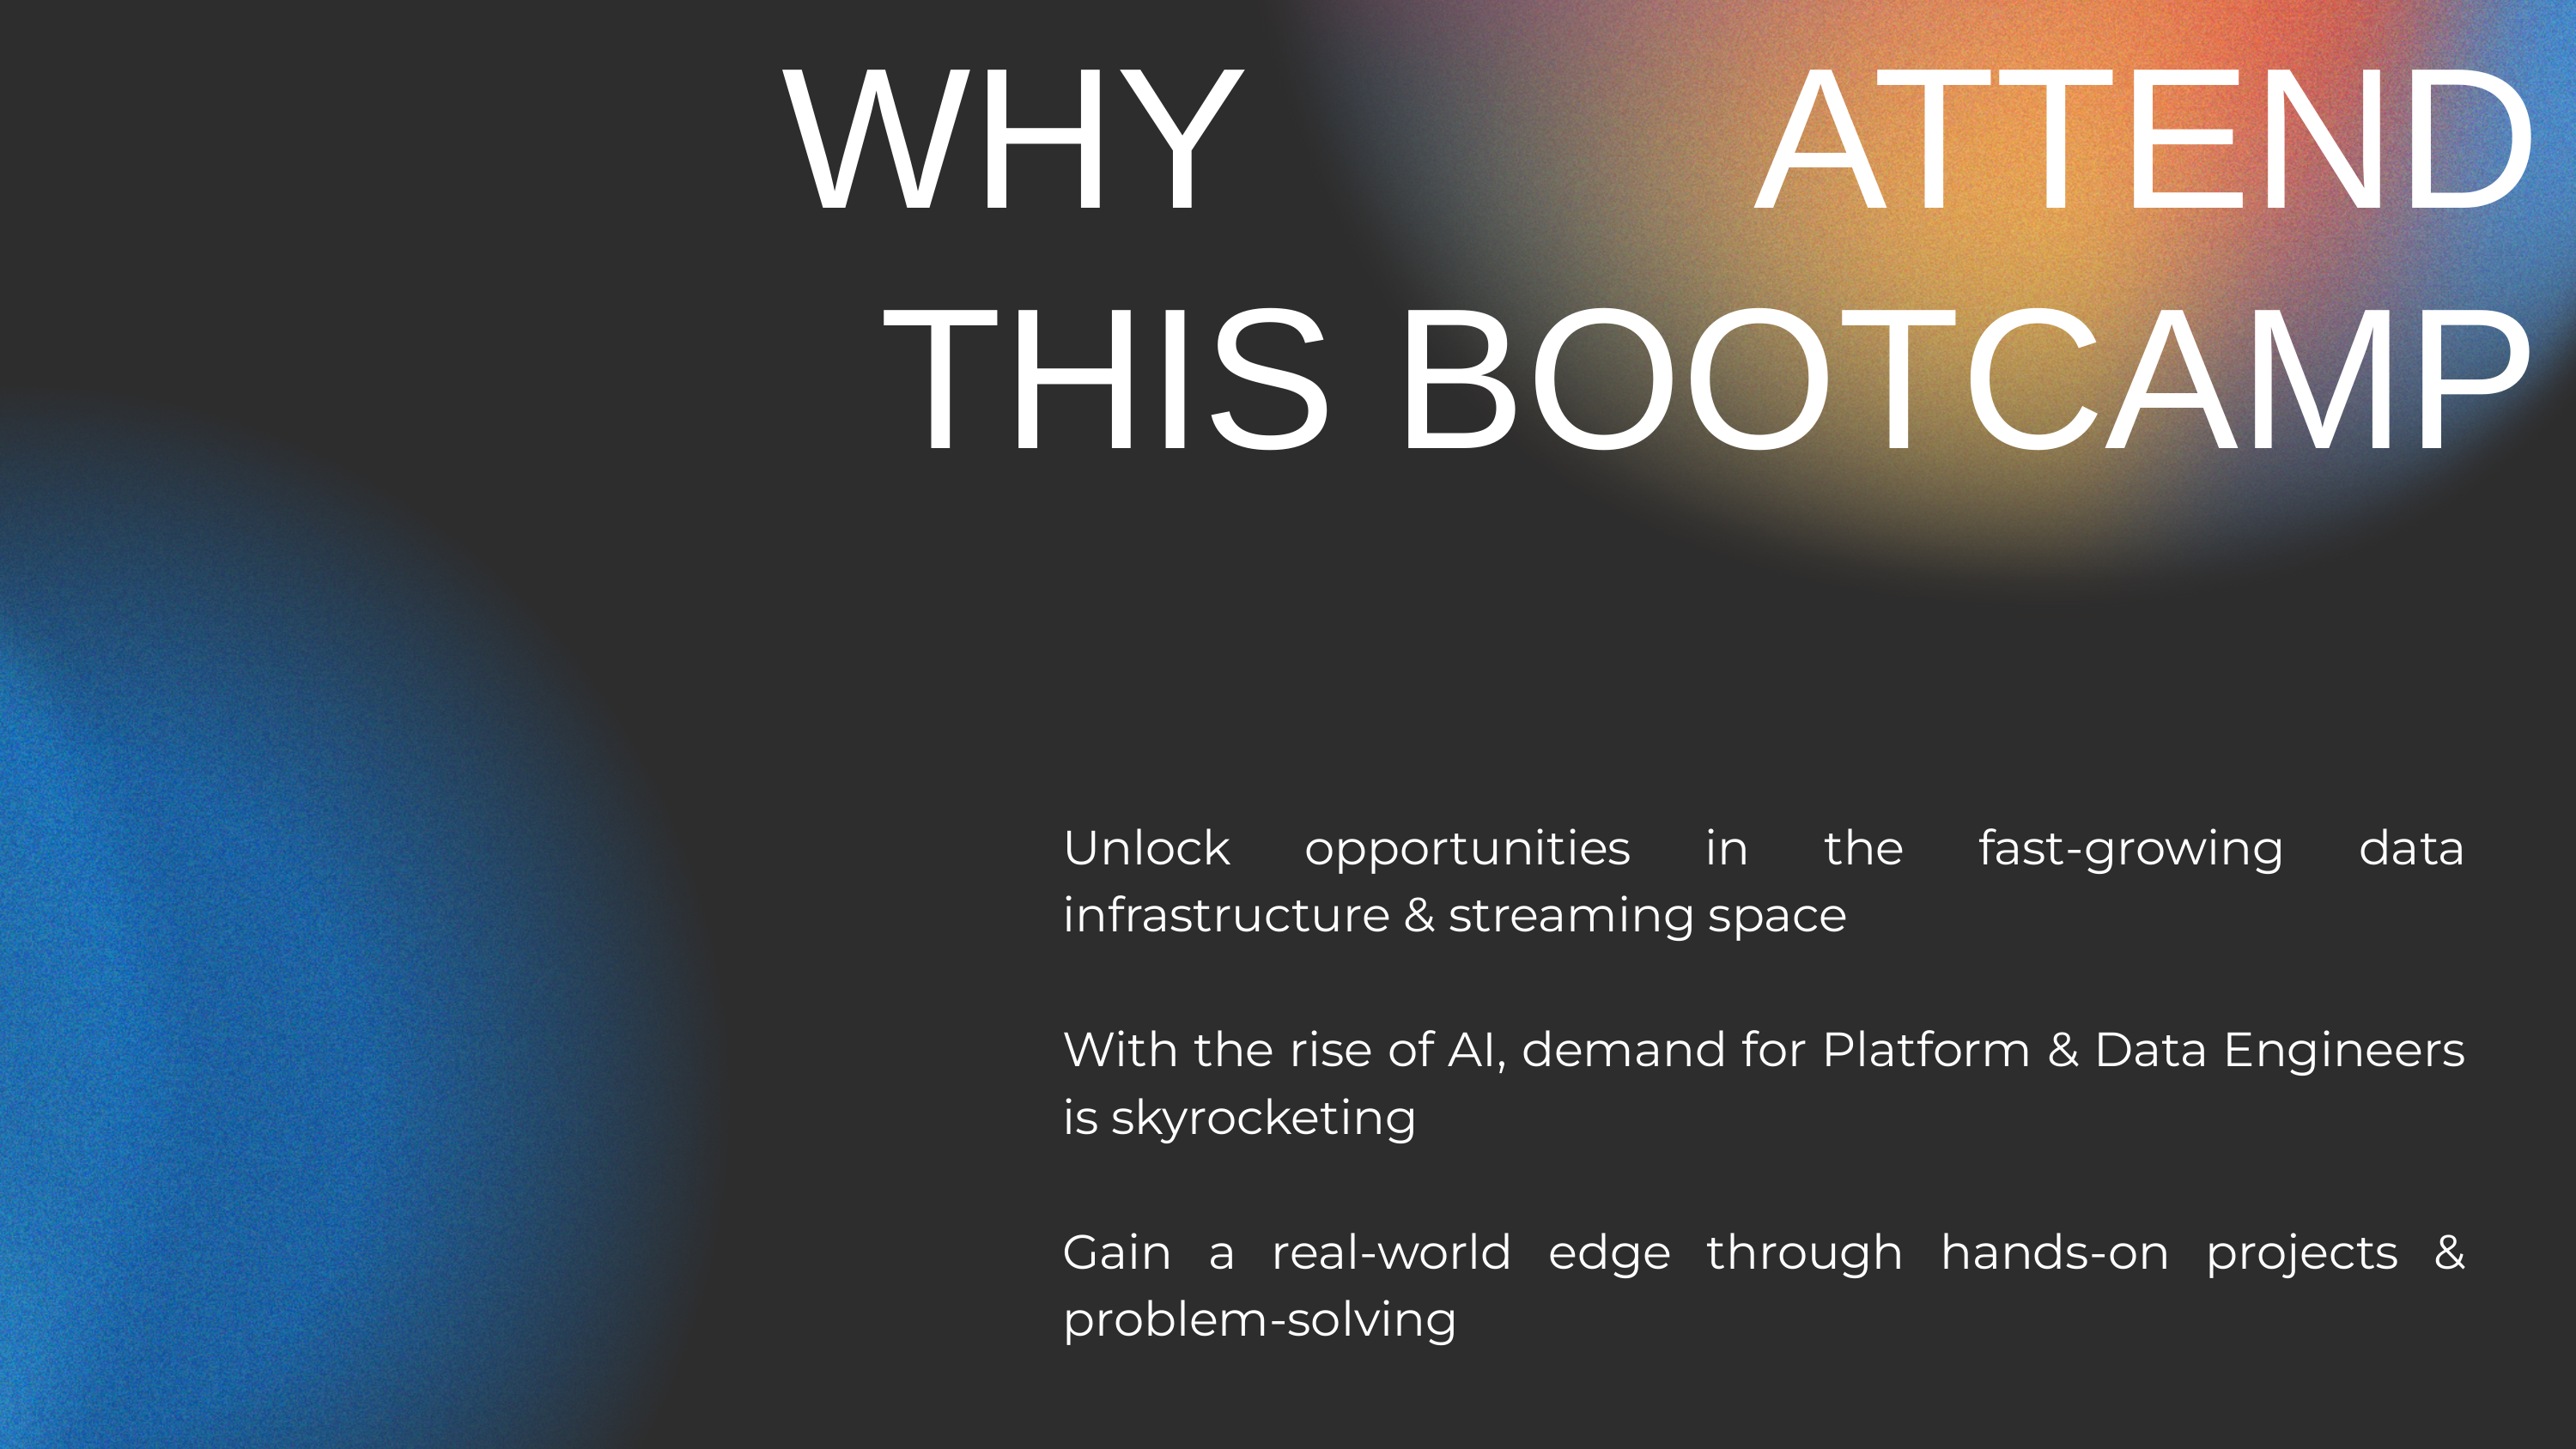

WHY
ATTEND
THIS BOOTCAMP

Unlock opportunities in the fast-growing data infrastructure & streaming space

With the rise of AI, demand for Platform & Data Engineers is skyrocketing

Gain a real-world edge through hands-on projects & problem-solving